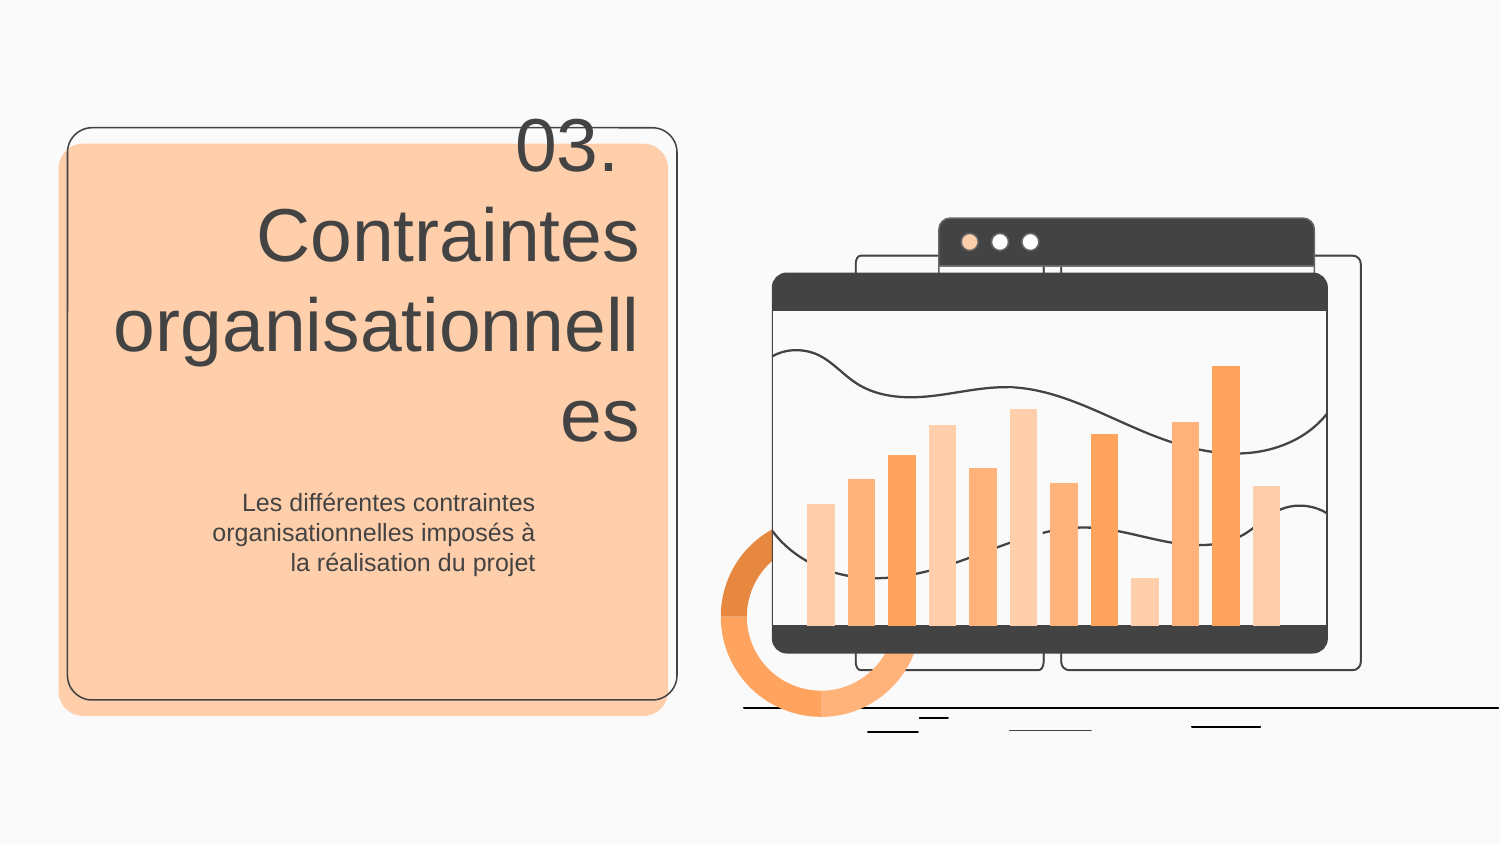

# 03. Contraintes organisationnelles
Les différentes contraintes organisationnelles imposés à la réalisation du projet